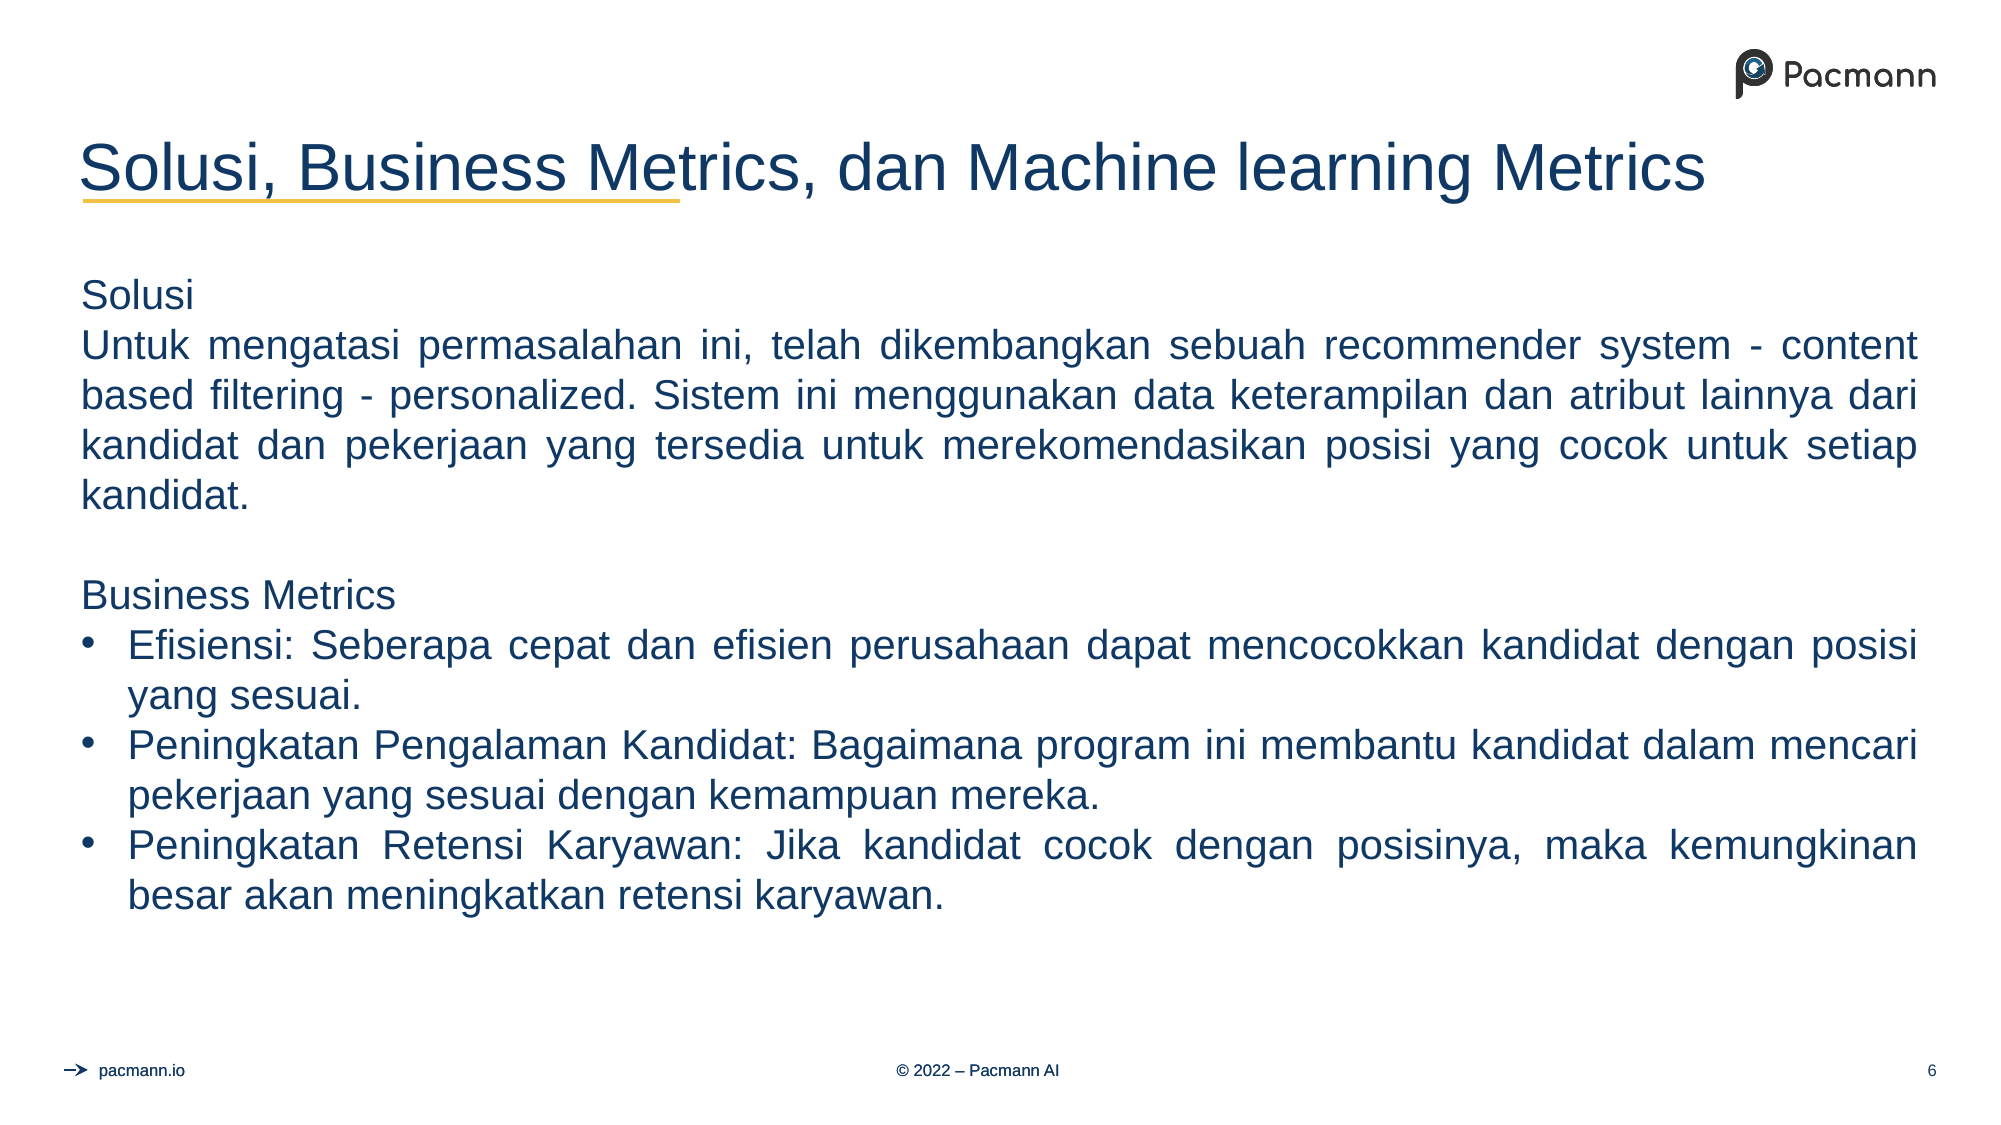

# Solusi, Business Metrics, dan Machine learning Metrics
Solusi
Untuk mengatasi permasalahan ini, telah dikembangkan sebuah recommender system - content based filtering - personalized. Sistem ini menggunakan data keterampilan dan atribut lainnya dari kandidat dan pekerjaan yang tersedia untuk merekomendasikan posisi yang cocok untuk setiap kandidat.

Business Metrics
Efisiensi: Seberapa cepat dan efisien perusahaan dapat mencocokkan kandidat dengan posisi yang sesuai.
Peningkatan Pengalaman Kandidat: Bagaimana program ini membantu kandidat dalam mencari pekerjaan yang sesuai dengan kemampuan mereka.
Peningkatan Retensi Karyawan: Jika kandidat cocok dengan posisinya, maka kemungkinan besar akan meningkatkan retensi karyawan.